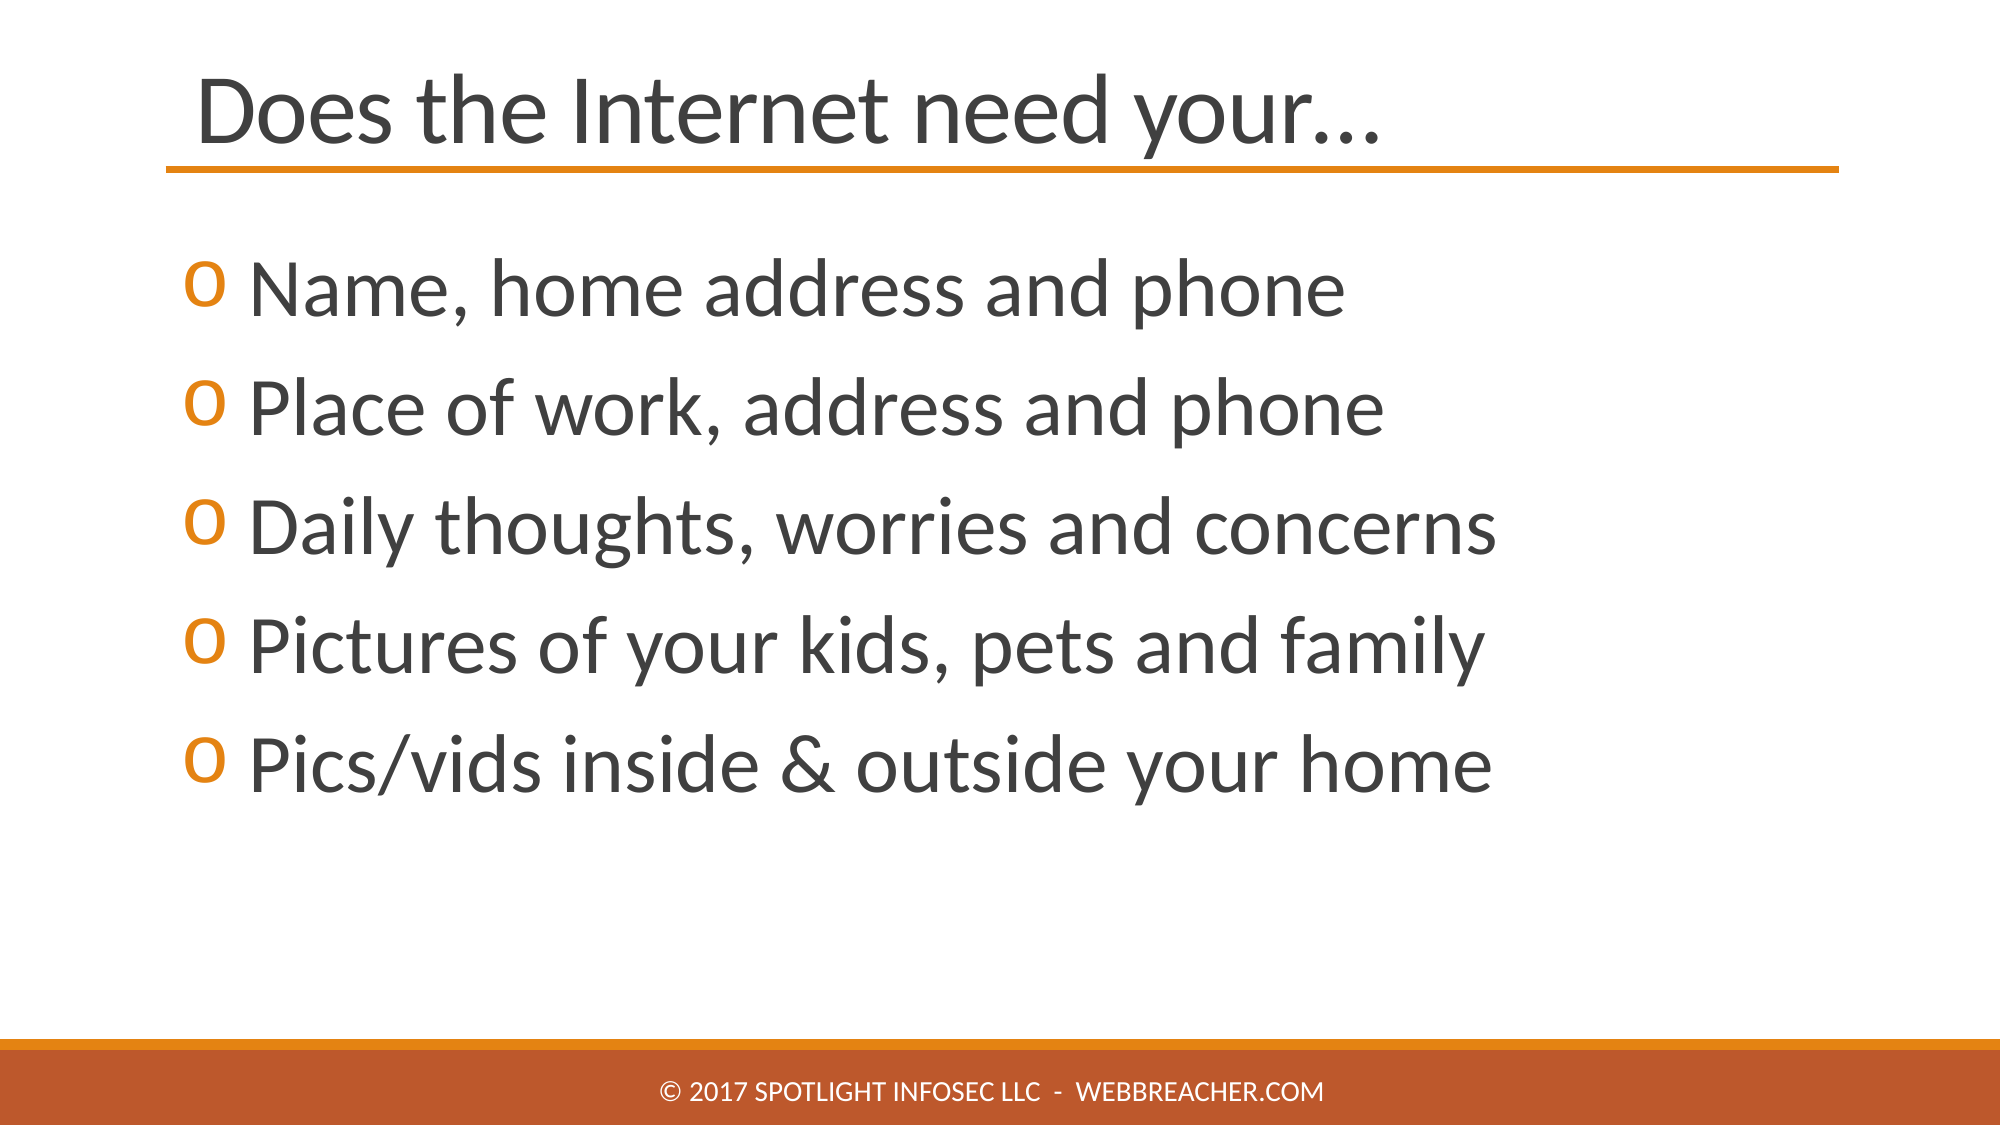

# Does the Internet need your…
 Name, home address and phone
 Place of work, address and phone
 Daily thoughts, worries and concerns
 Pictures of your kids, pets and family
 Pics/vids inside & outside your home

© 2017 Spotlight Infosec LLC  -  WebBreacher.com